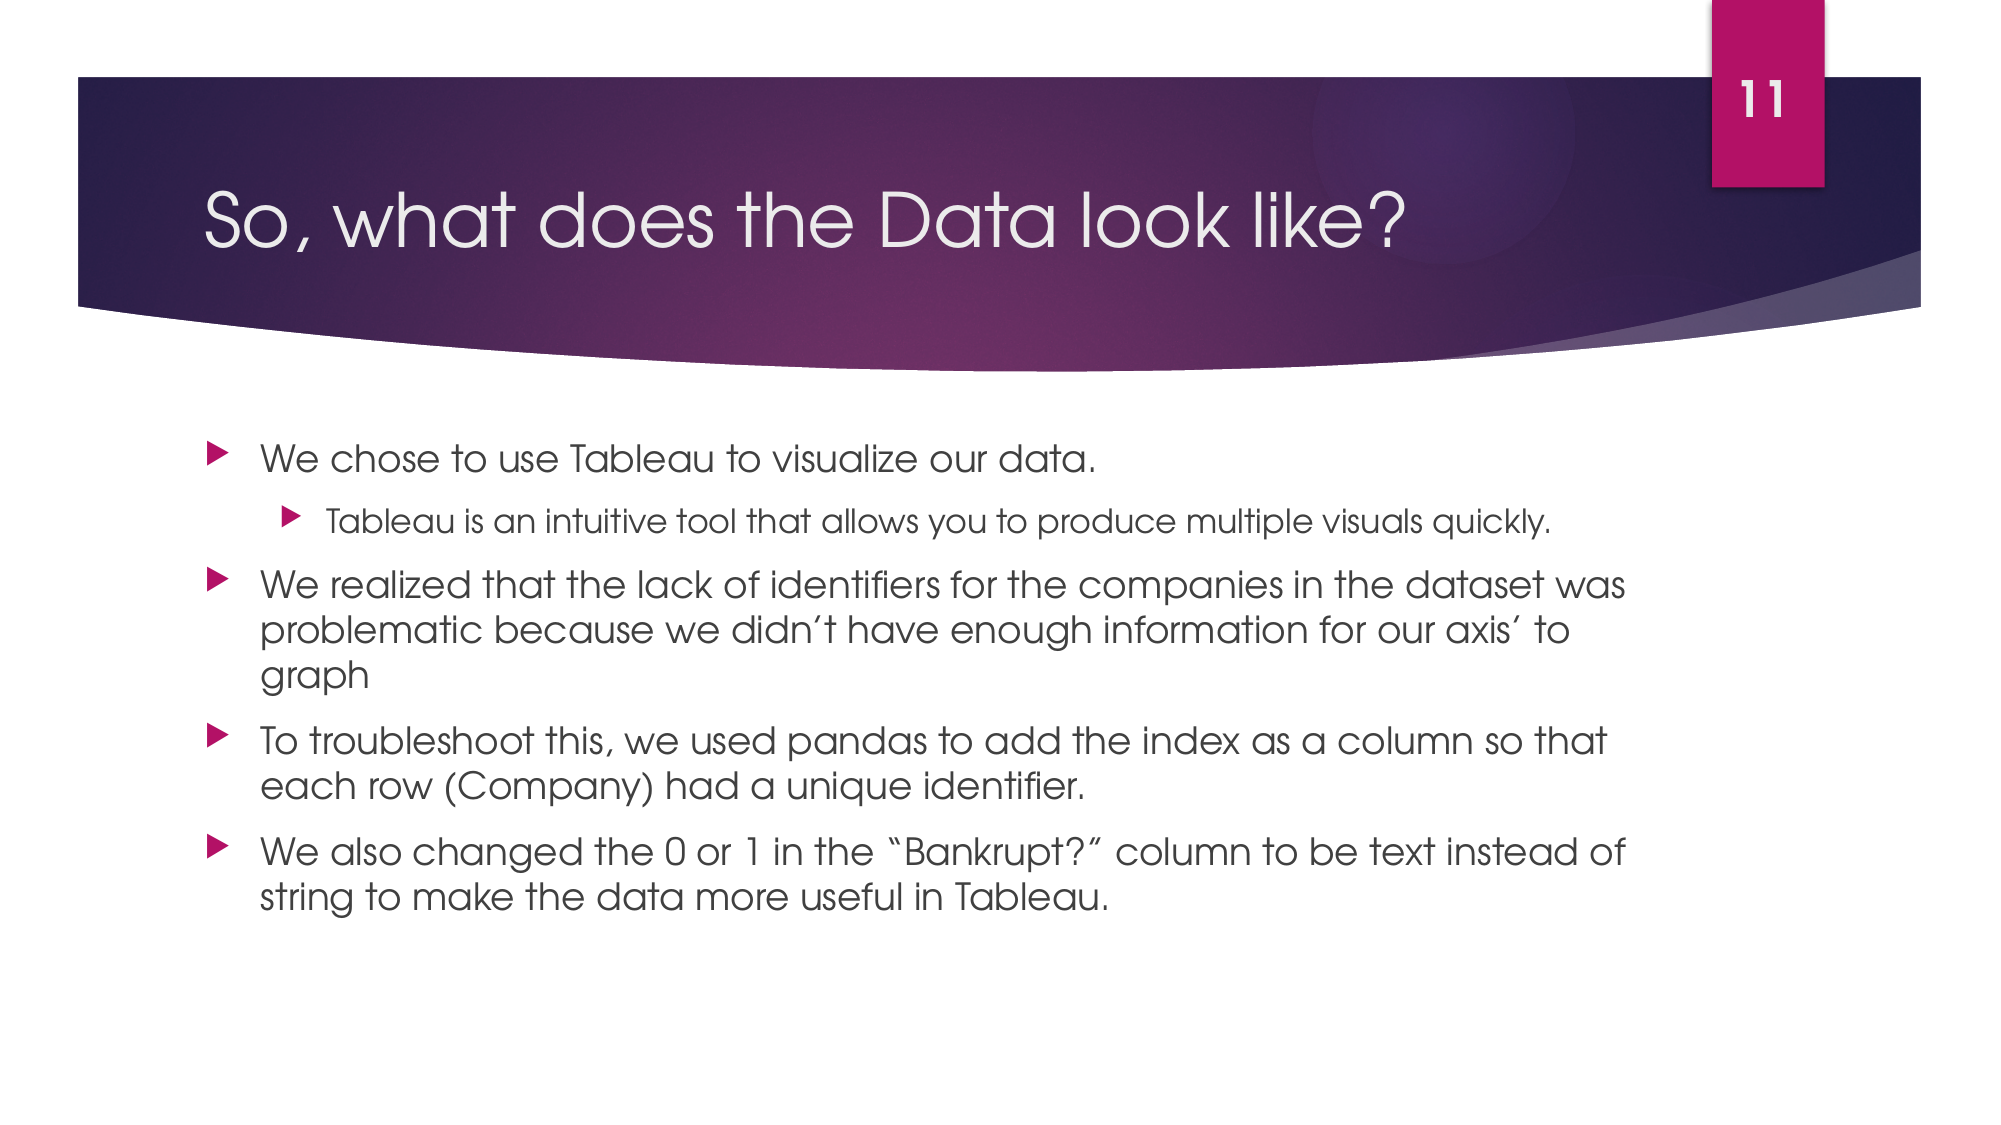

11
# So, what does the Data look like?
We chose to use Tableau to visualize our data.
Tableau is an intuitive tool that allows you to produce multiple visuals quickly.
We realized that the lack of identifiers for the companies in the dataset was problematic because we didn’t have enough information for our axis’ to graph
To troubleshoot this, we used pandas to add the index as a column so that each row (Company) had a unique identifier.
We also changed the 0 or 1 in the “Bankrupt?” column to be text instead of string to make the data more useful in Tableau.